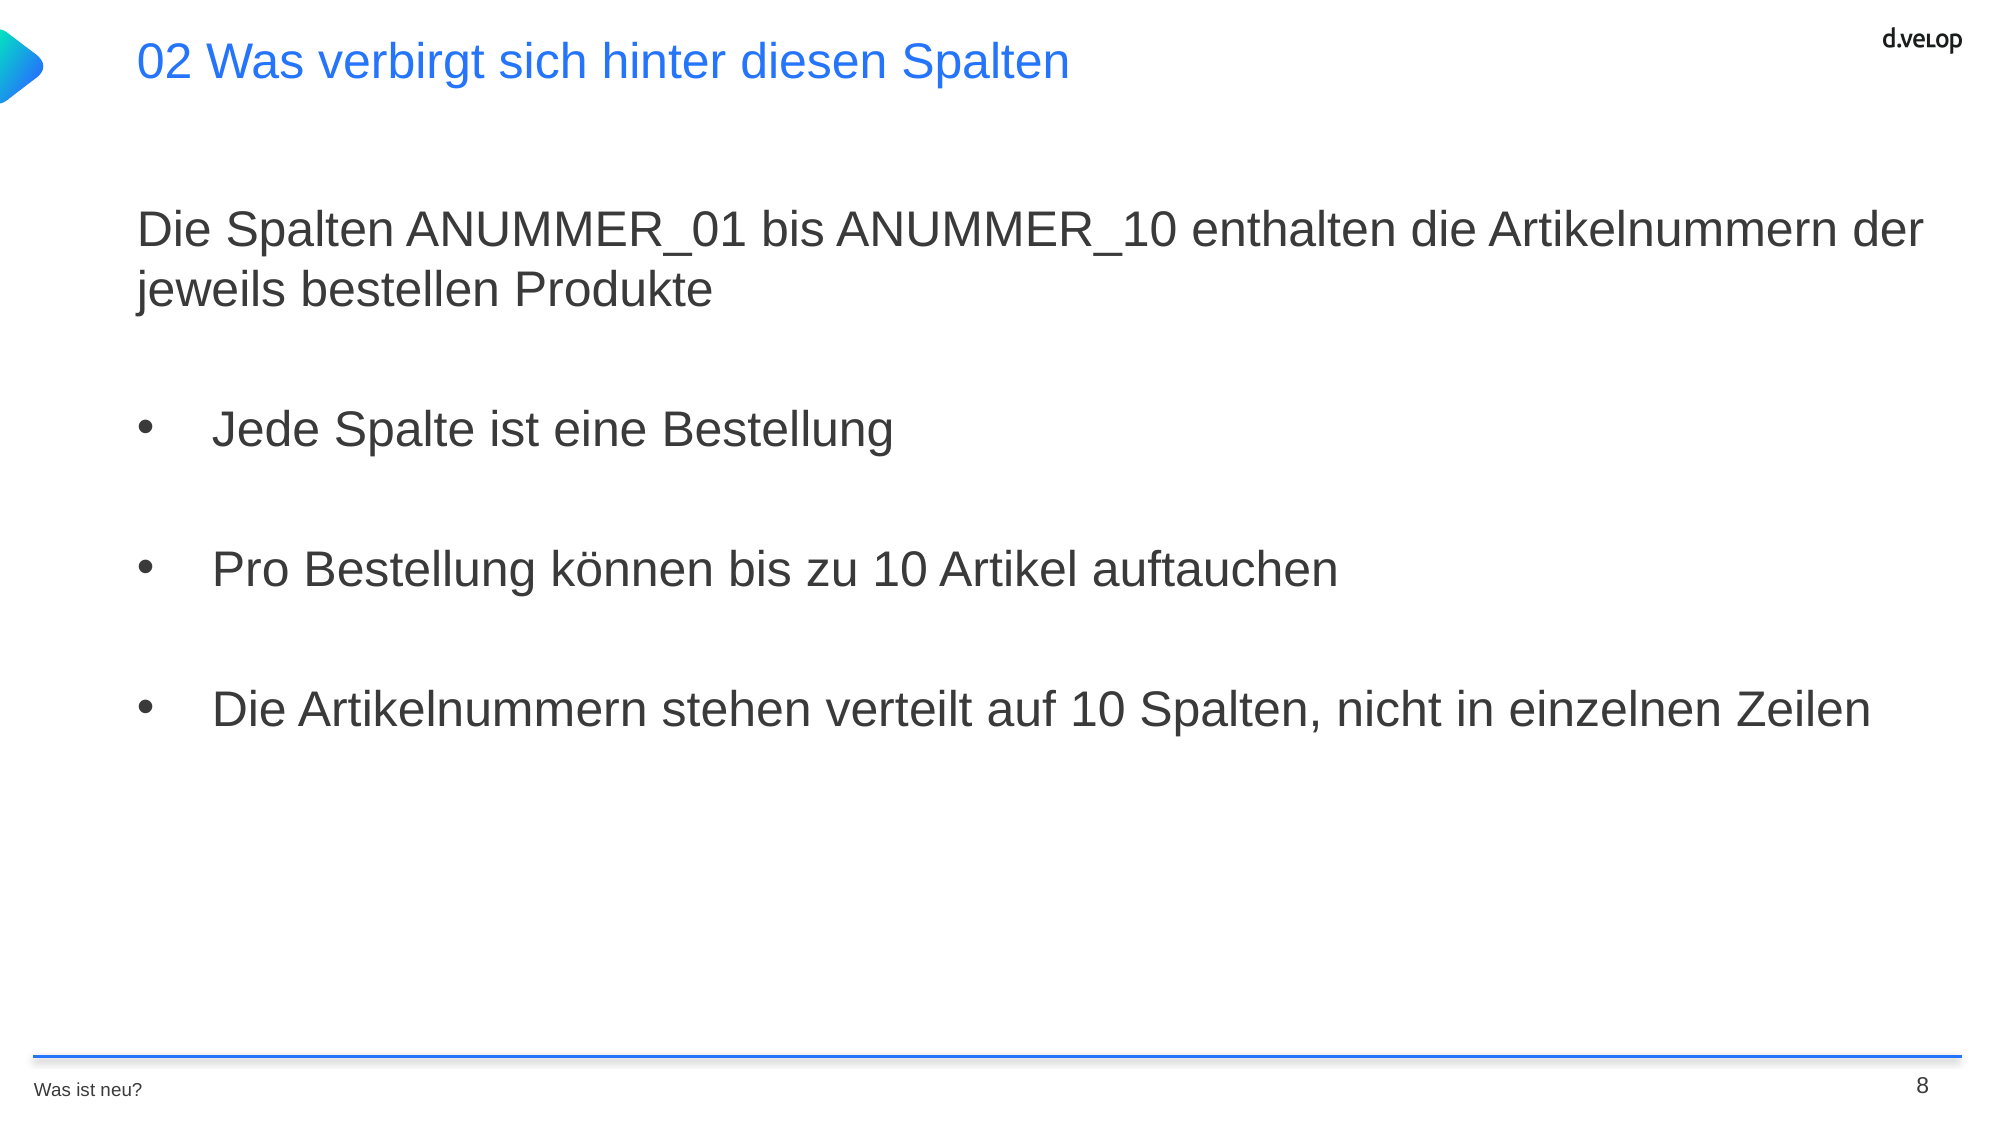

02 Was verbirgt sich hinter diesen Spalten
Die Spalten ANUMMER_01 bis ANUMMER_10 enthalten die Artikelnummern der jeweils bestellen Produkte

Jede Spalte ist eine Bestellung

Pro Bestellung können bis zu 10 Artikel auftauchen

Die Artikelnummern stehen verteilt auf 10 Spalten, nicht in einzelnen Zeilen

Was ist neu?